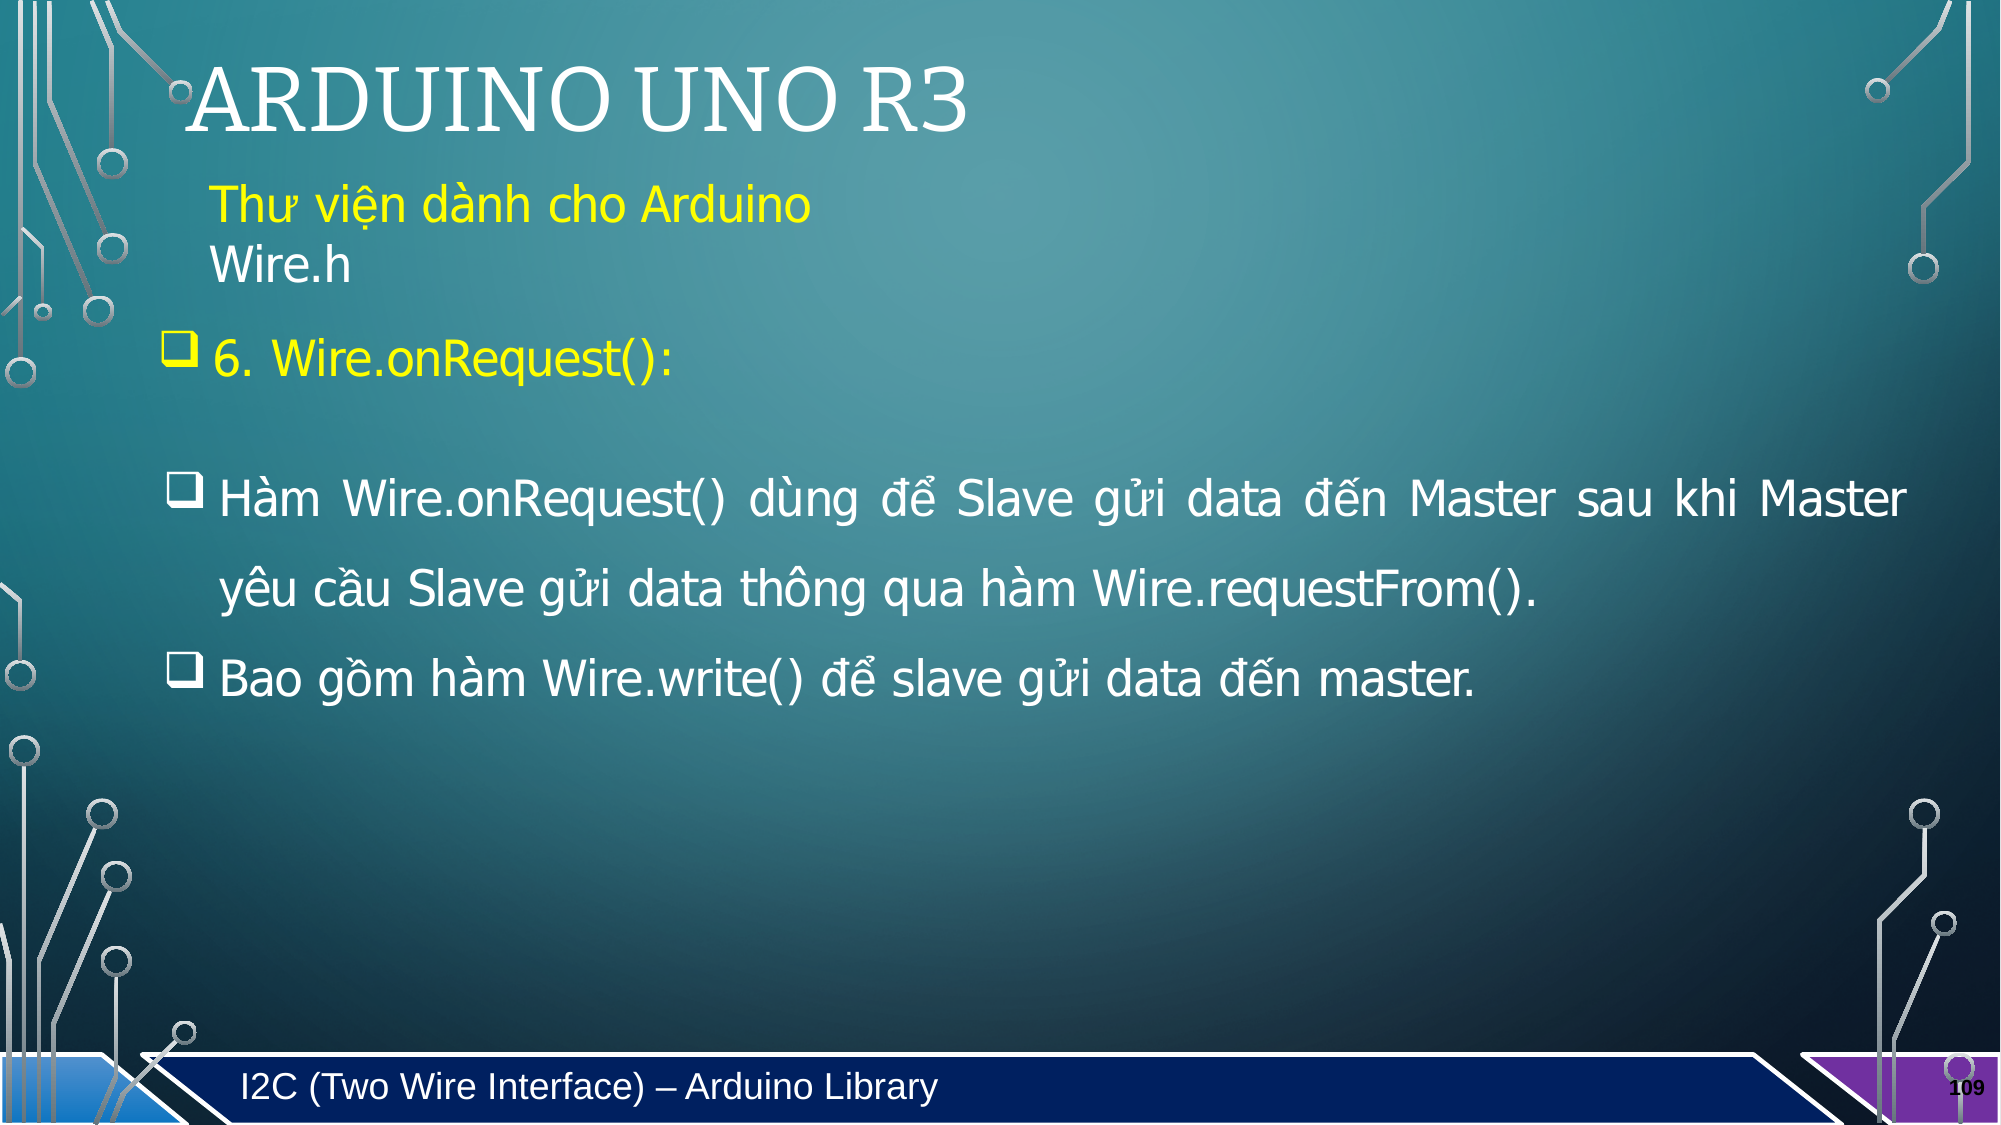

# Arduino Uno r3
Thư viện dành cho Arduino
Wire.h
6. Wire.onRequest():
Hàm Wire.onRequest() dùng để Slave gửi data đến Master sau khi Master yêu cầu Slave gửi data thông qua hàm Wire.requestFrom().
Bao gồm hàm Wire.write() để slave gửi data đến master.
I2C (Two Wire Interface) – Arduino Library